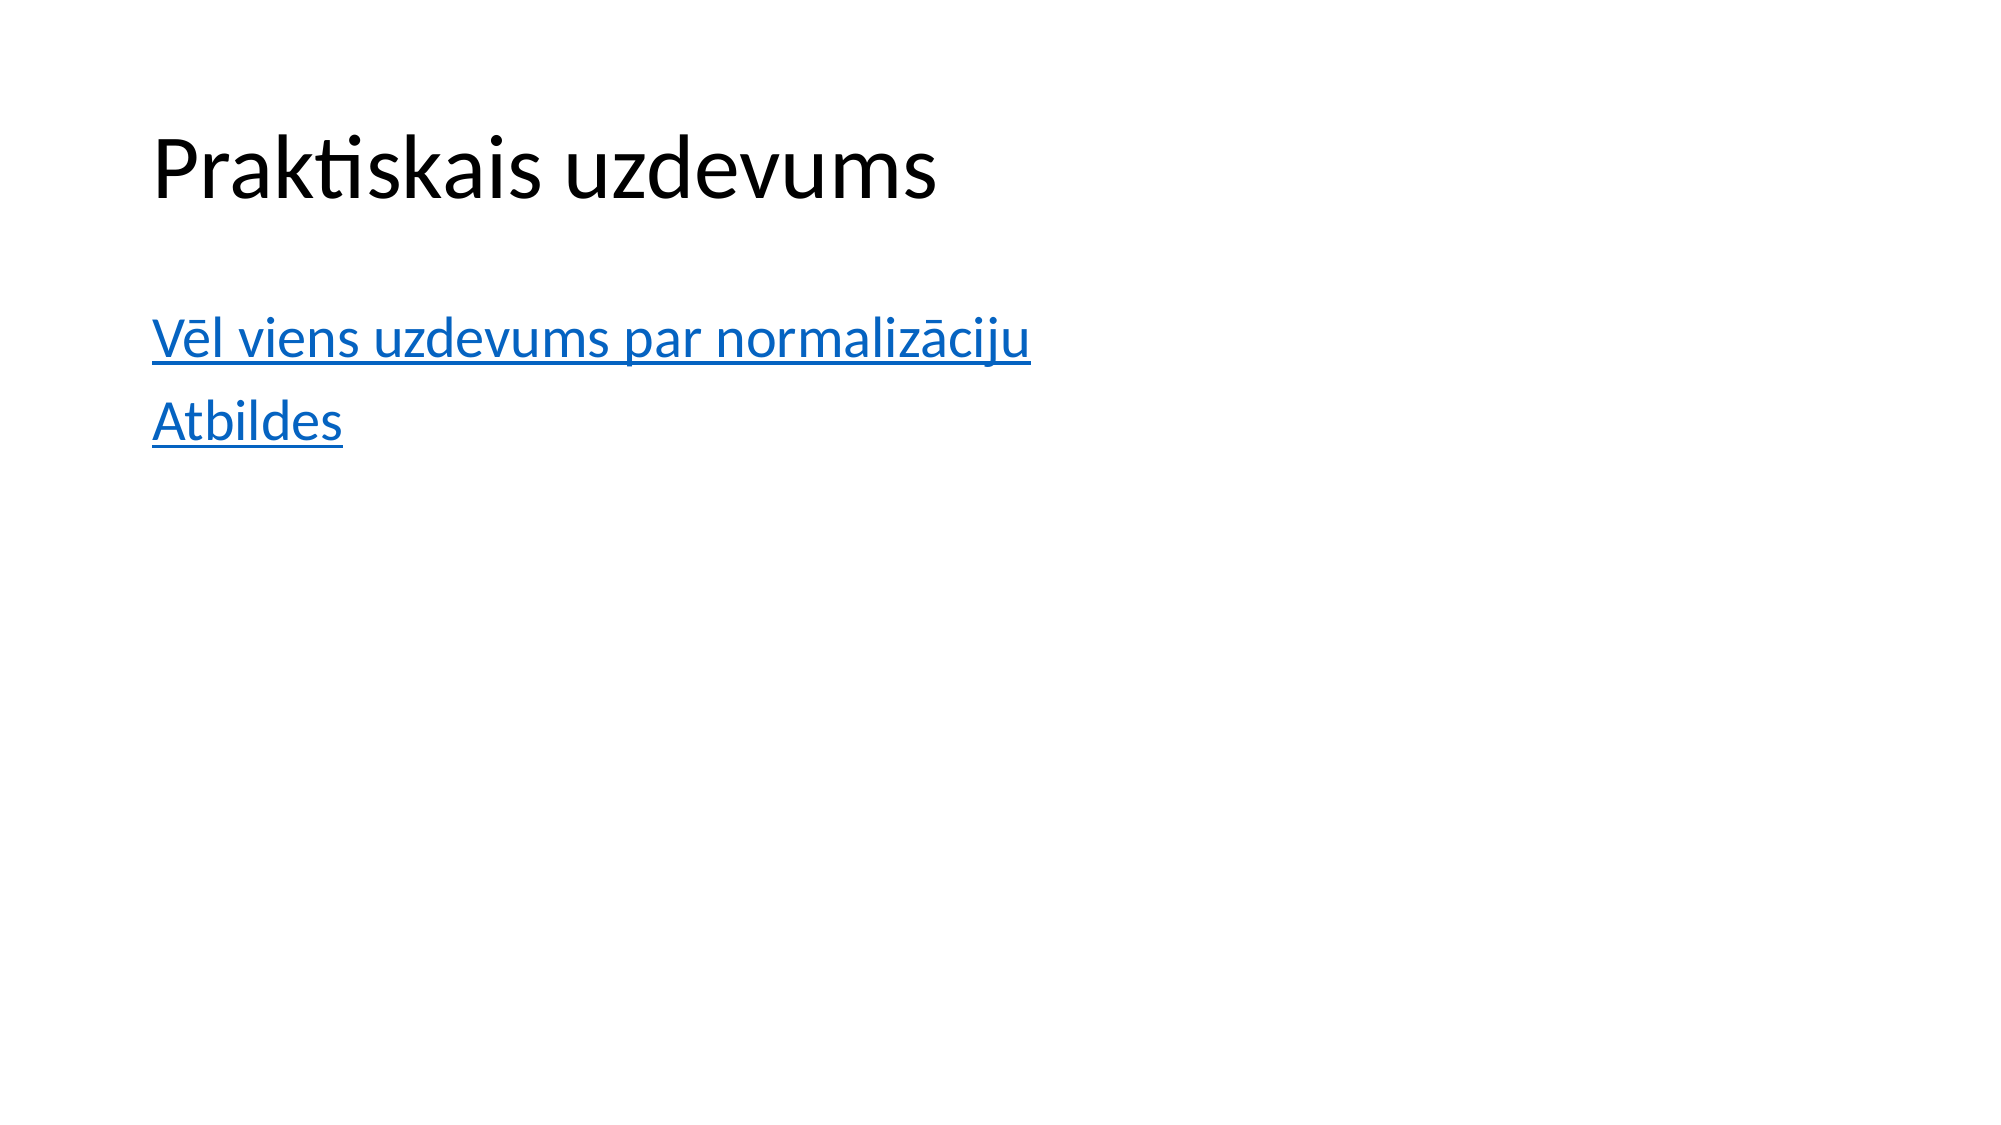

# Praktiskais uzdevums
Vēl viens uzdevums par normalizāciju
Atbildes